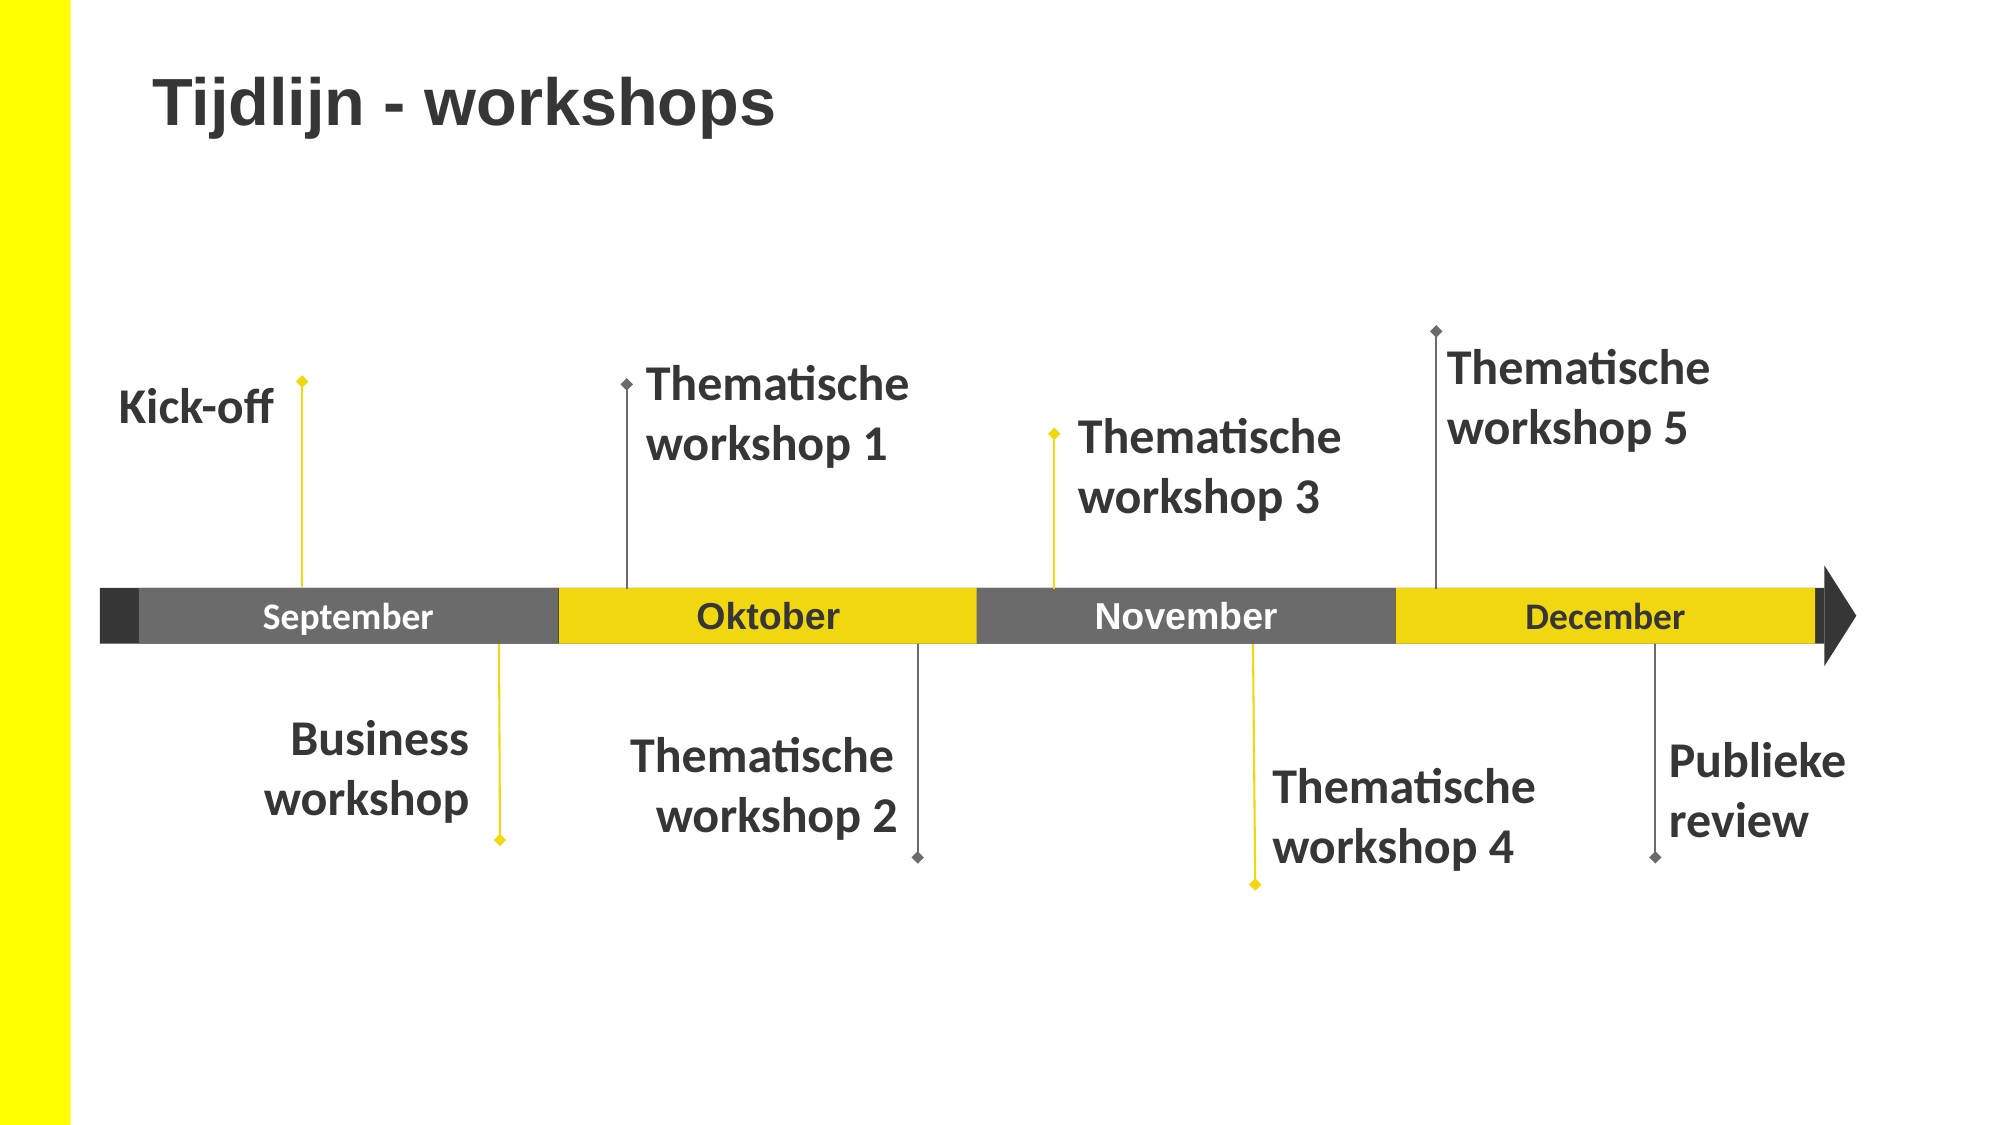

Tijdlijn - workshops

Kick-off
Thematische
workshop 3
Thematische
workshop 5

Thematische
workshop 1

September
Oktober
November
December

Business workshop
Publieke review

Thematische
workshop 2
Thematische
workshop 4